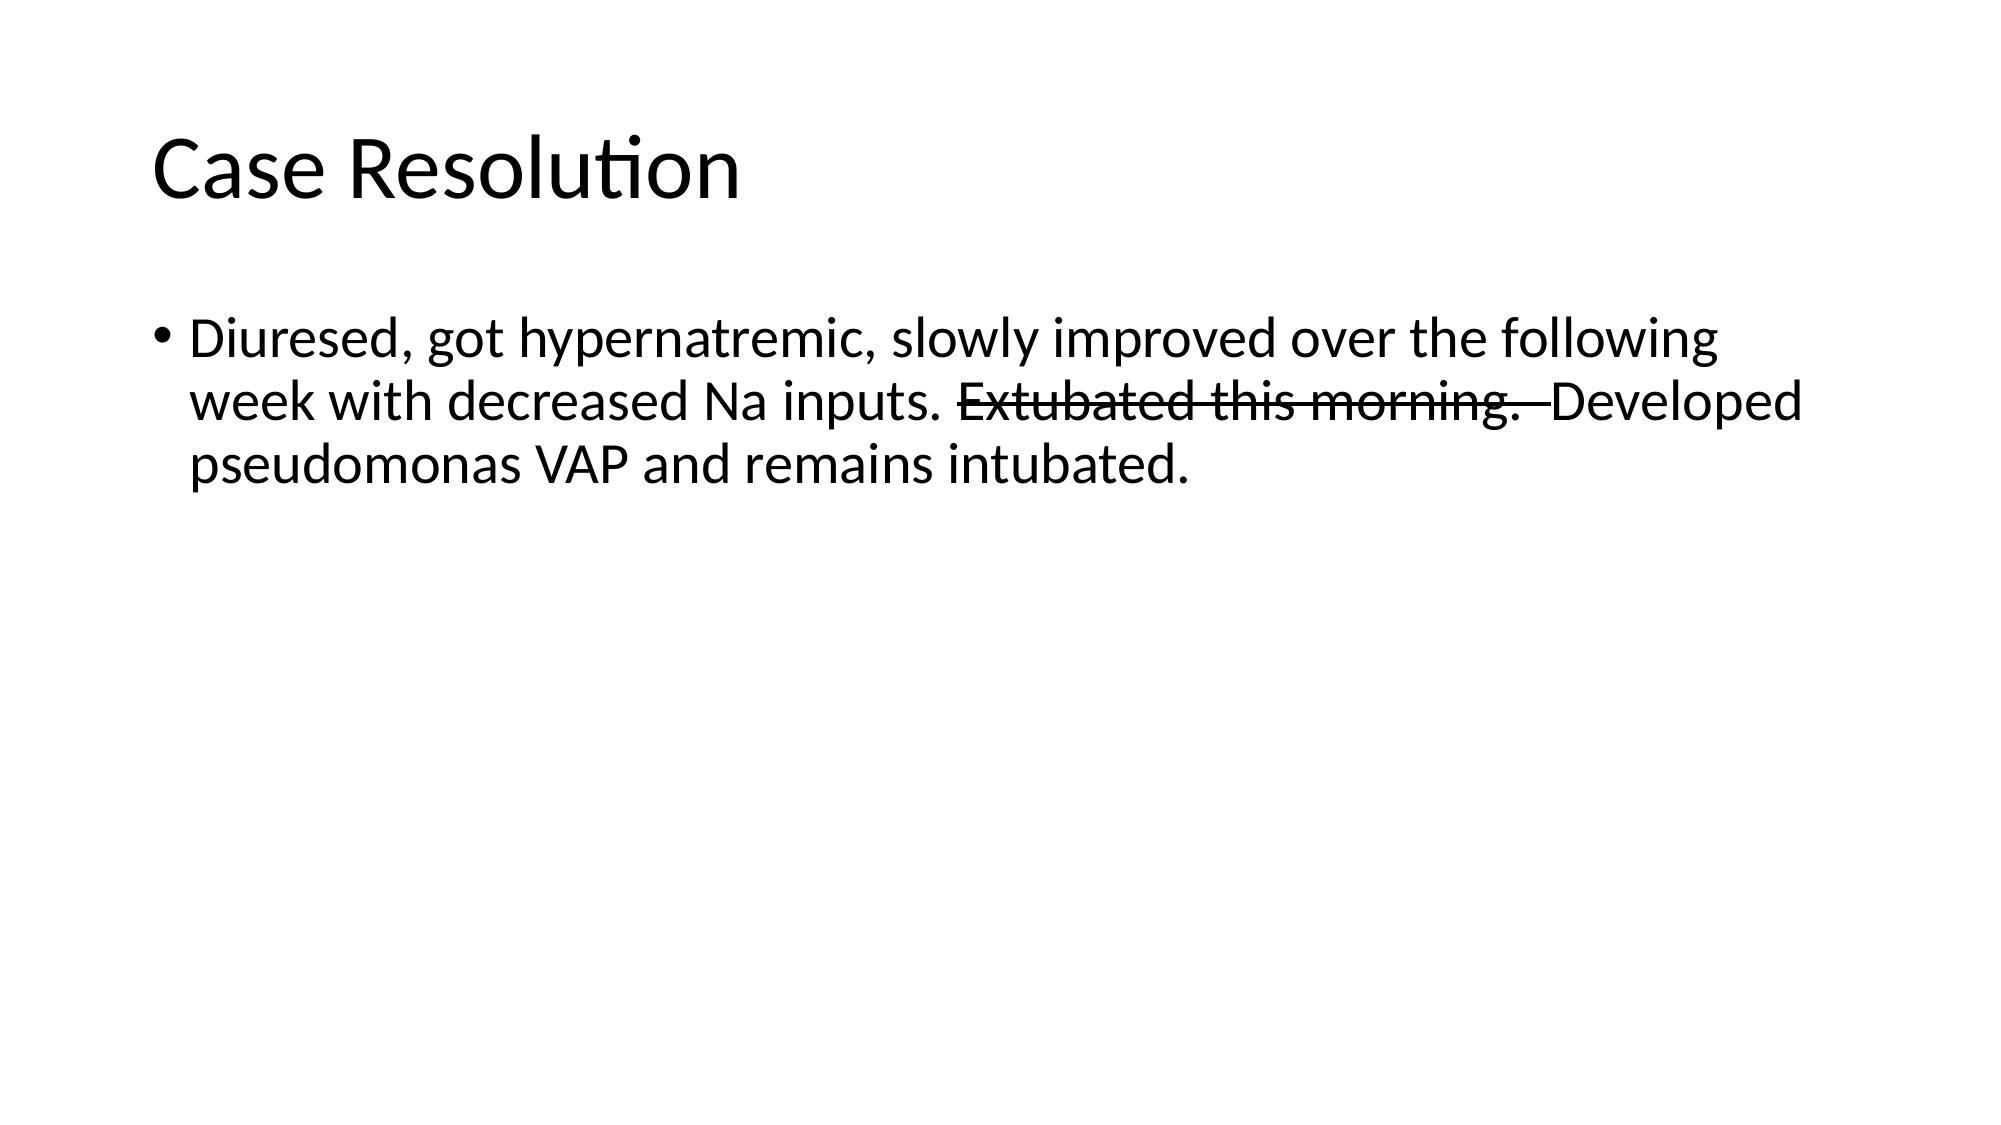

# Case Resolution
Diuresed, got hypernatremic, slowly improved over the following week with decreased Na inputs. Extubated this morning.  Developed pseudomonas VAP and remains intubated.